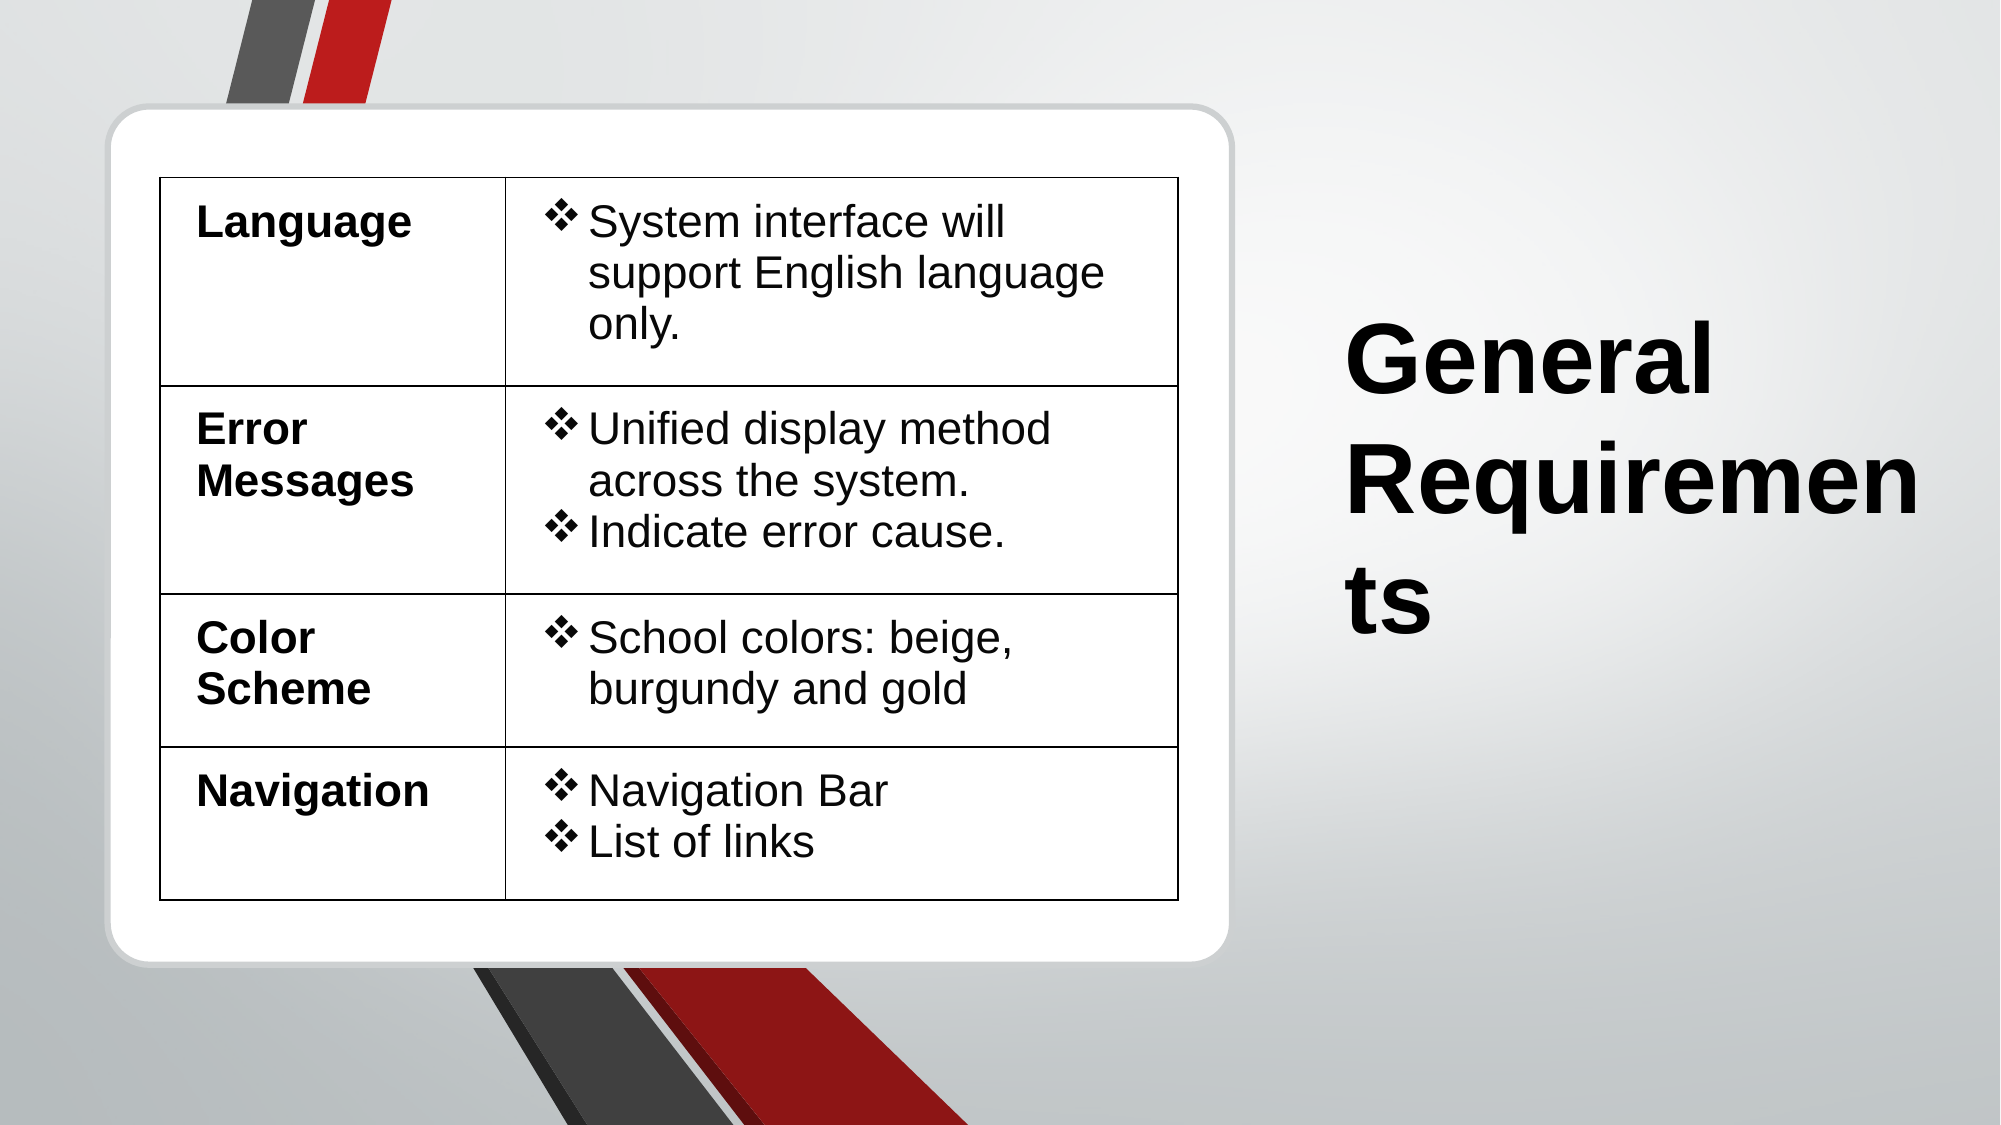

General Requirements
| Language | System interface will support English language only. |
| --- | --- |
| Error Messages | Unified display method across the system. Indicate error cause. |
| Color Scheme | School colors: beige, burgundy and gold |
| Navigation | Navigation Bar List of links |